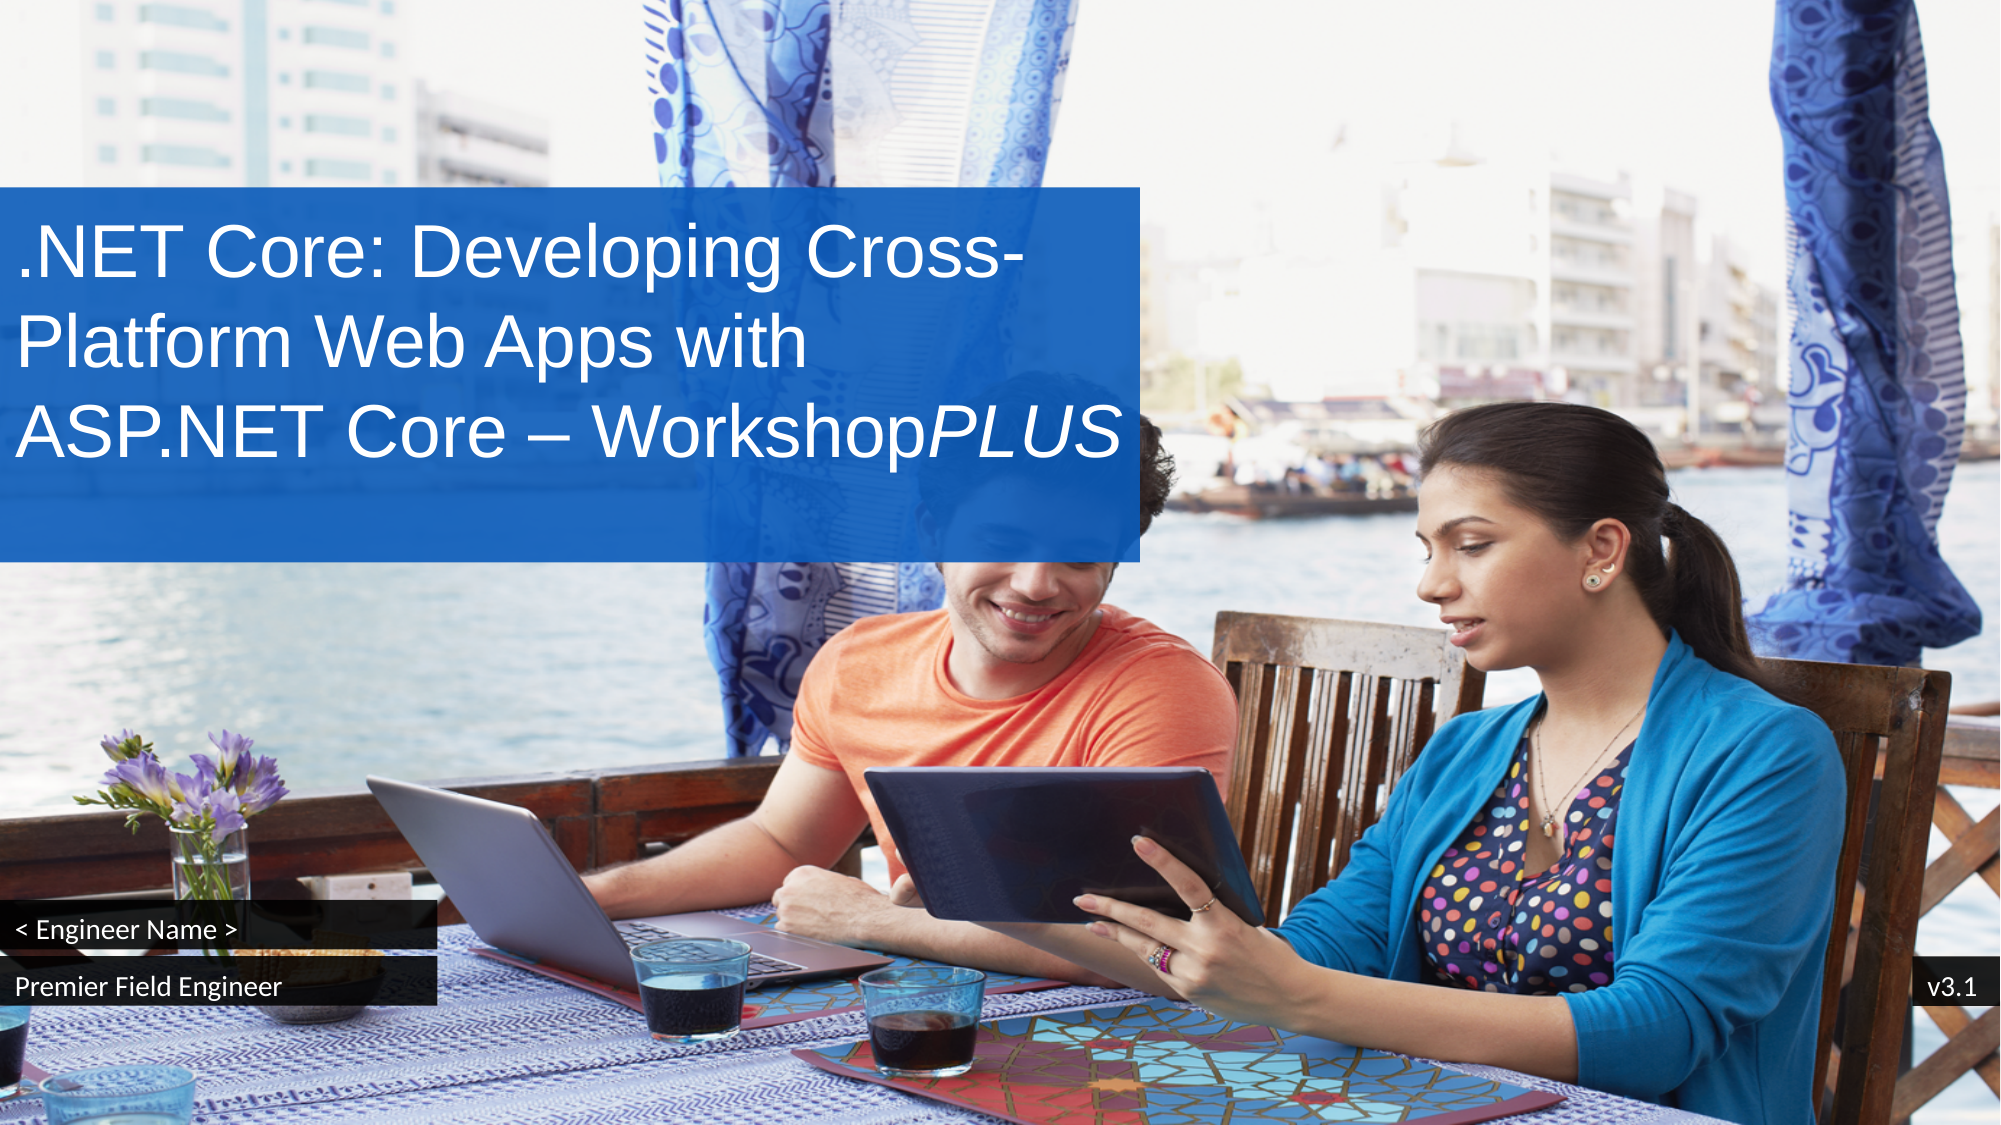

.NET Core: Developing Cross-Platform Web Apps with ASP.NET Core – WorkshopPLUS
< Engineer Name >
Premier Field Engineer
v3.1